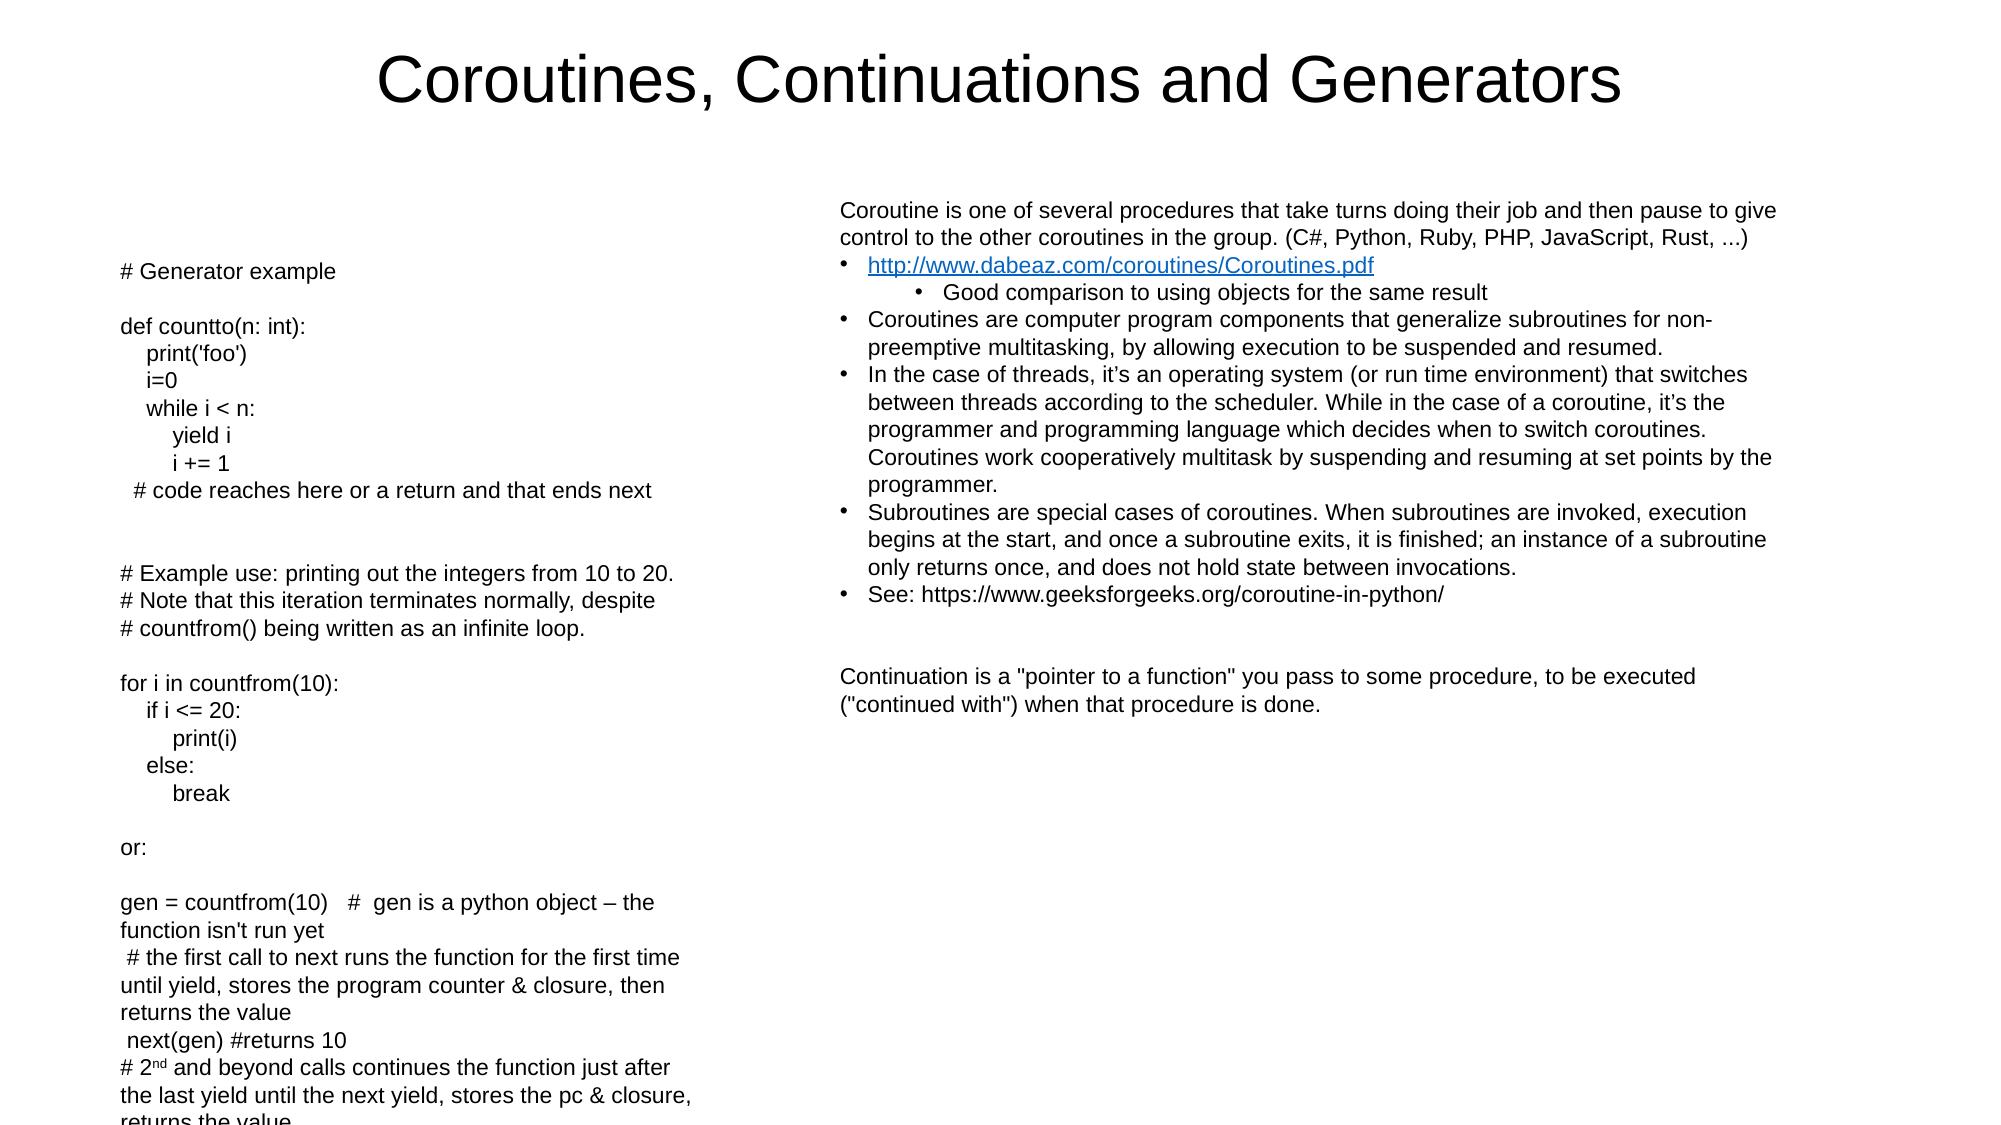

# Coroutines, Continuations and Generators
Coroutine is one of several procedures that take turns doing their job and then pause to give control to the other coroutines in the group. (C#, Python, Ruby, PHP, JavaScript, Rust, ...)
http://www.dabeaz.com/coroutines/Coroutines.pdf
Good comparison to using objects for the same result
Coroutines are computer program components that generalize subroutines for non-preemptive multitasking, by allowing execution to be suspended and resumed.
In the case of threads, it’s an operating system (or run time environment) that switches between threads according to the scheduler. While in the case of a coroutine, it’s the programmer and programming language which decides when to switch coroutines. Coroutines work cooperatively multitask by suspending and resuming at set points by the programmer.
Subroutines are special cases of coroutines. When subroutines are invoked, execution begins at the start, and once a subroutine exits, it is finished; an instance of a subroutine only returns once, and does not hold state between invocations.
See: https://www.geeksforgeeks.org/coroutine-in-python/

Continuation is a "pointer to a function" you pass to some procedure, to be executed ("continued with") when that procedure is done.
# Generator example

def countto(n: int):
    print('foo')
    i=0
    while i < n:
        yield i
        i += 1
  # code reaches here or a return and that ends next

# Example use: printing out the integers from 10 to 20.
# Note that this iteration terminates normally, despite
# countfrom() being written as an infinite loop.

for i in countfrom(10):
    if i <= 20:
        print(i)
    else:
        break

or:

gen = countfrom(10)   #  gen is a python object – the function isn't run yet
 # the first call to next runs the function for the first time until yield, stores the program counter & closure, then returns the value
 next(gen) #returns 10
# 2nd and beyond calls continues the function just after the last yield until the next yield, stores the pc & closure, returns the value
 next(gen)  # returns 11

This looks like a typical function definition, except for the Python yield statement and the code that follows it. yield indicates where a value is sent back to the caller, but unlike return, you don’t exit the function afterward. Instead, the state of the function is remembered. That way, when next() is called on a generator object (either explicitly or implicitly within a for loop), the previously yielded variable num is incremented, and then yielded again.